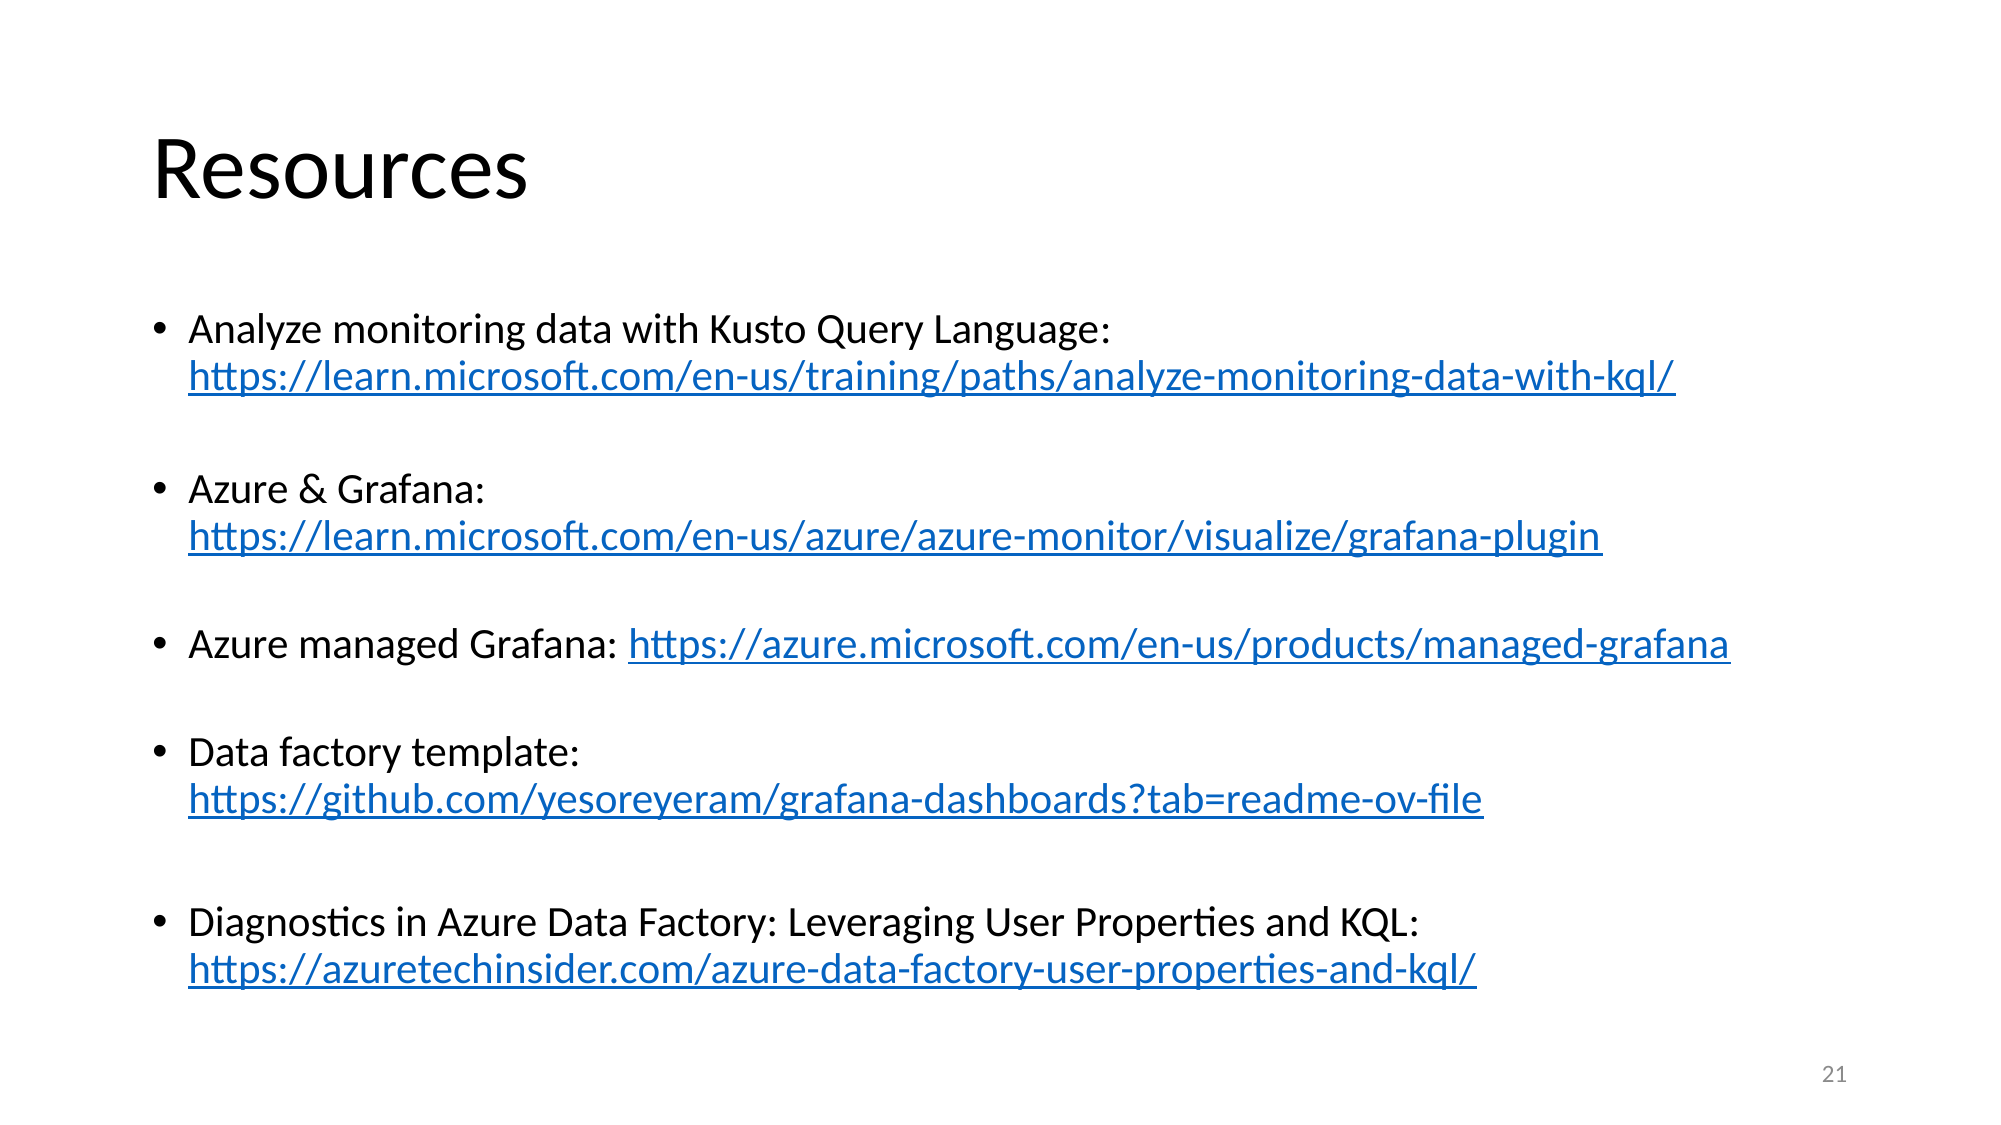

# Resources
Analyze monitoring data with Kusto Query Language: https://learn.microsoft.com/en-us/training/paths/analyze-monitoring-data-with-kql/
Azure & Grafana: https://learn.microsoft.com/en-us/azure/azure-monitor/visualize/grafana-plugin
Azure managed Grafana: https://azure.microsoft.com/en-us/products/managed-grafana
Data factory template: https://github.com/yesoreyeram/grafana-dashboards?tab=readme-ov-file

Diagnostics in Azure Data Factory: Leveraging User Properties and KQL: https://azuretechinsider.com/azure-data-factory-user-properties-and-kql/

21